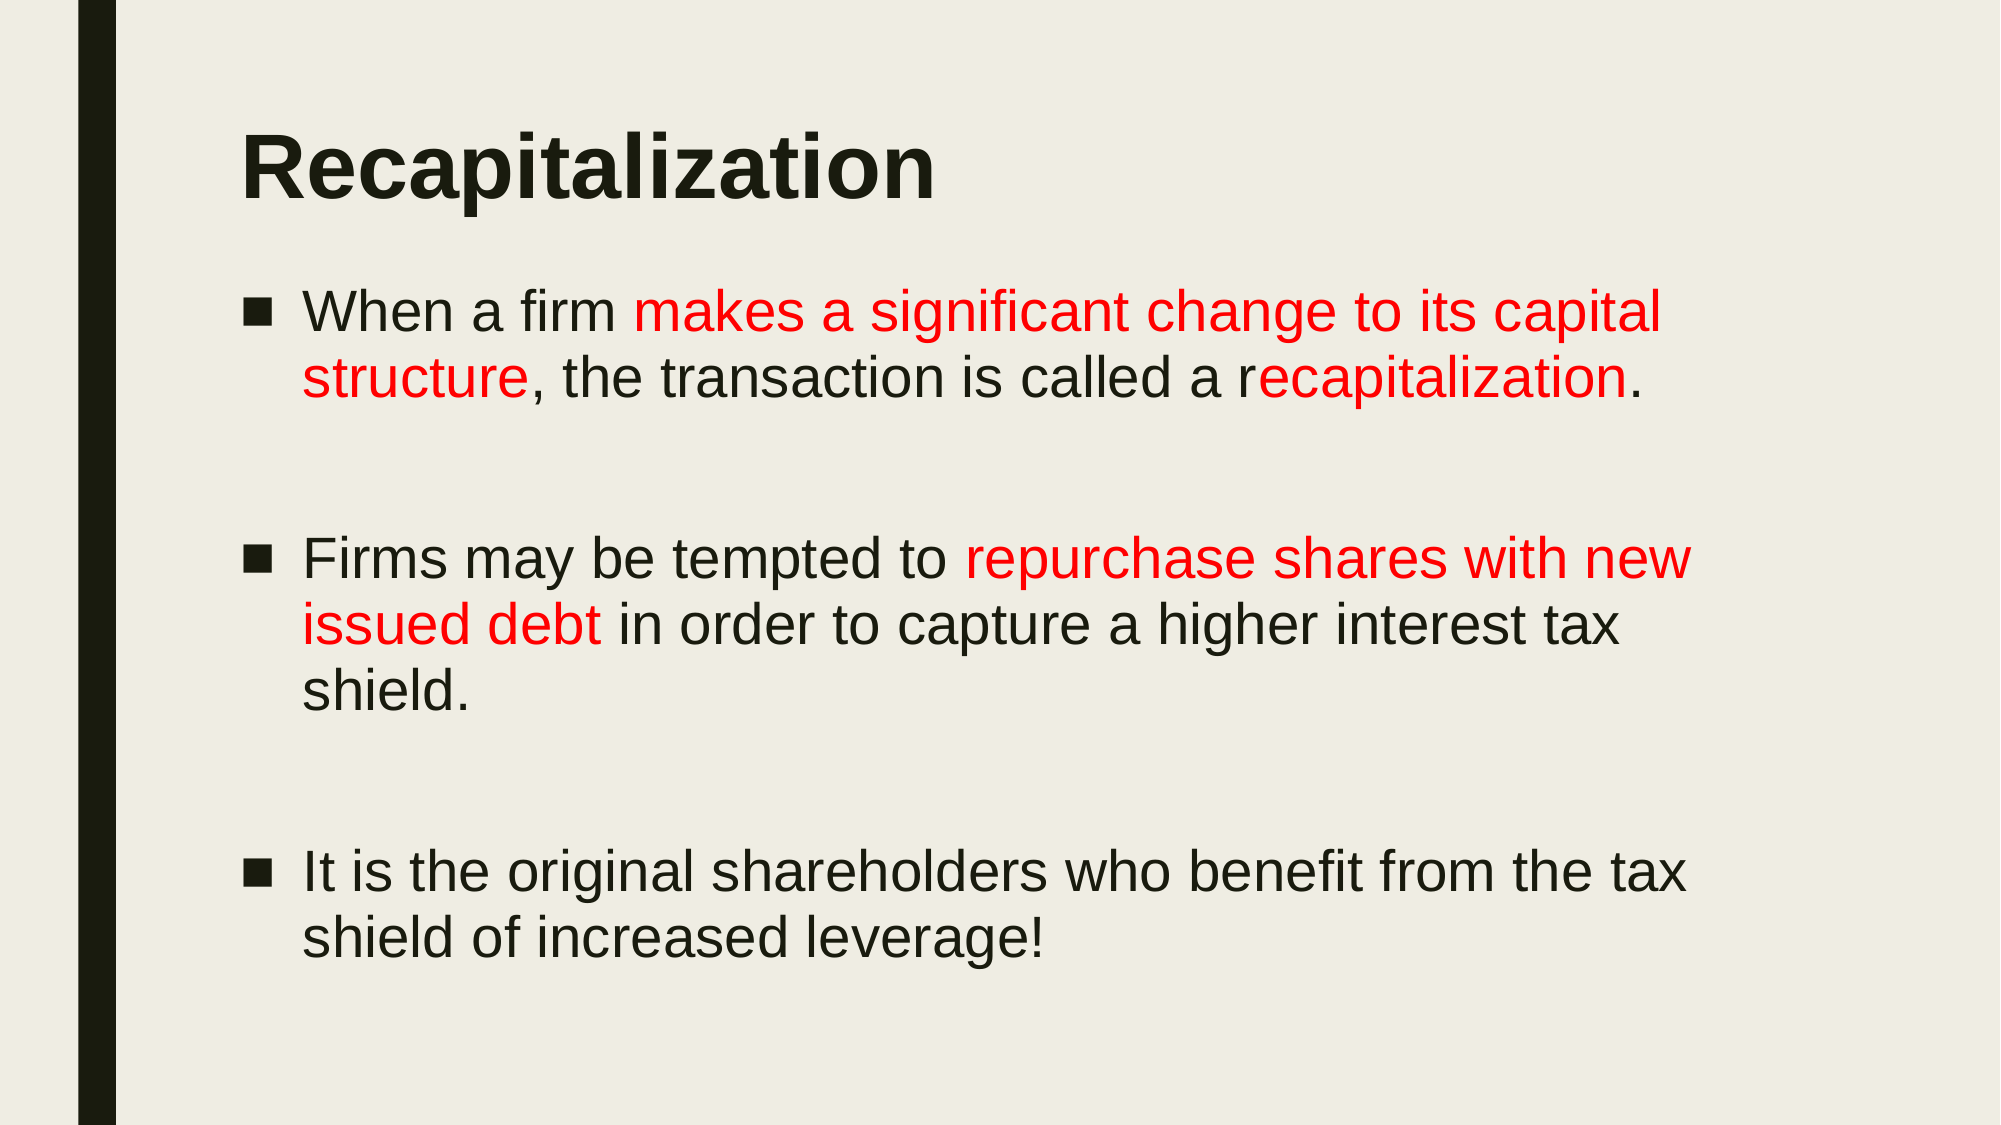

# Recapitalization
When a firm makes a significant change to its capital structure, the transaction is called a recapitalization.

Firms may be tempted to repurchase shares with new issued debt in order to capture a higher interest tax shield.

It is the original shareholders who benefit from the tax shield of increased leverage!